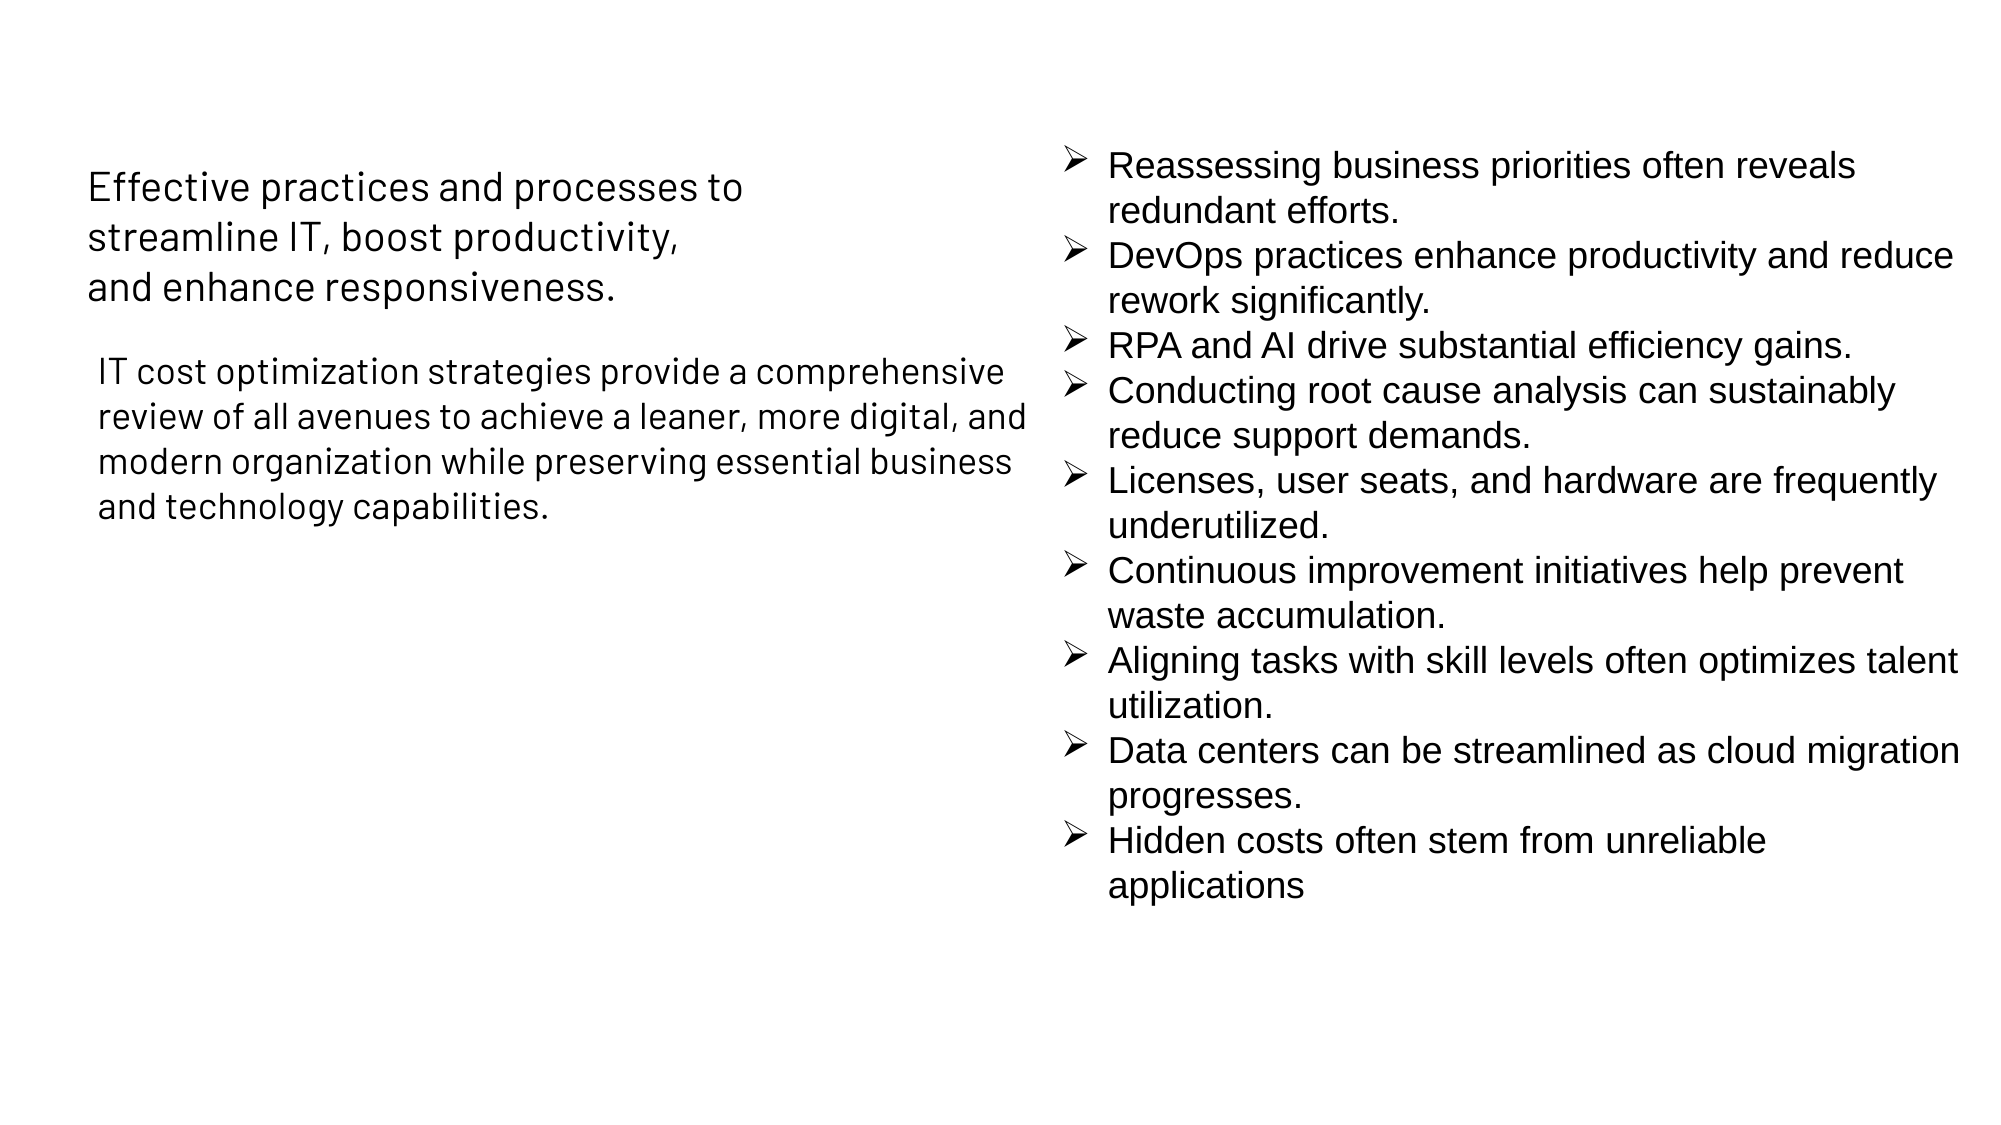

Reassessing business priorities often reveals redundant efforts.
DevOps practices enhance productivity and reduce rework significantly.
RPA and AI drive substantial efficiency gains.
Conducting root cause analysis can sustainably reduce support demands.
Licenses, user seats, and hardware are frequently underutilized.
Continuous improvement initiatives help prevent waste accumulation.
Aligning tasks with skill levels often optimizes talent utilization.
Data centers can be streamlined as cloud migration progresses.
Hidden costs often stem from unreliable applications
Effective practices and processes to streamline IT, boost productivity, and enhance responsiveness.
IT cost optimization strategies provide a comprehensive review of all avenues to achieve a leaner, more digital, and modern organization while preserving essential business and technology capabilities.